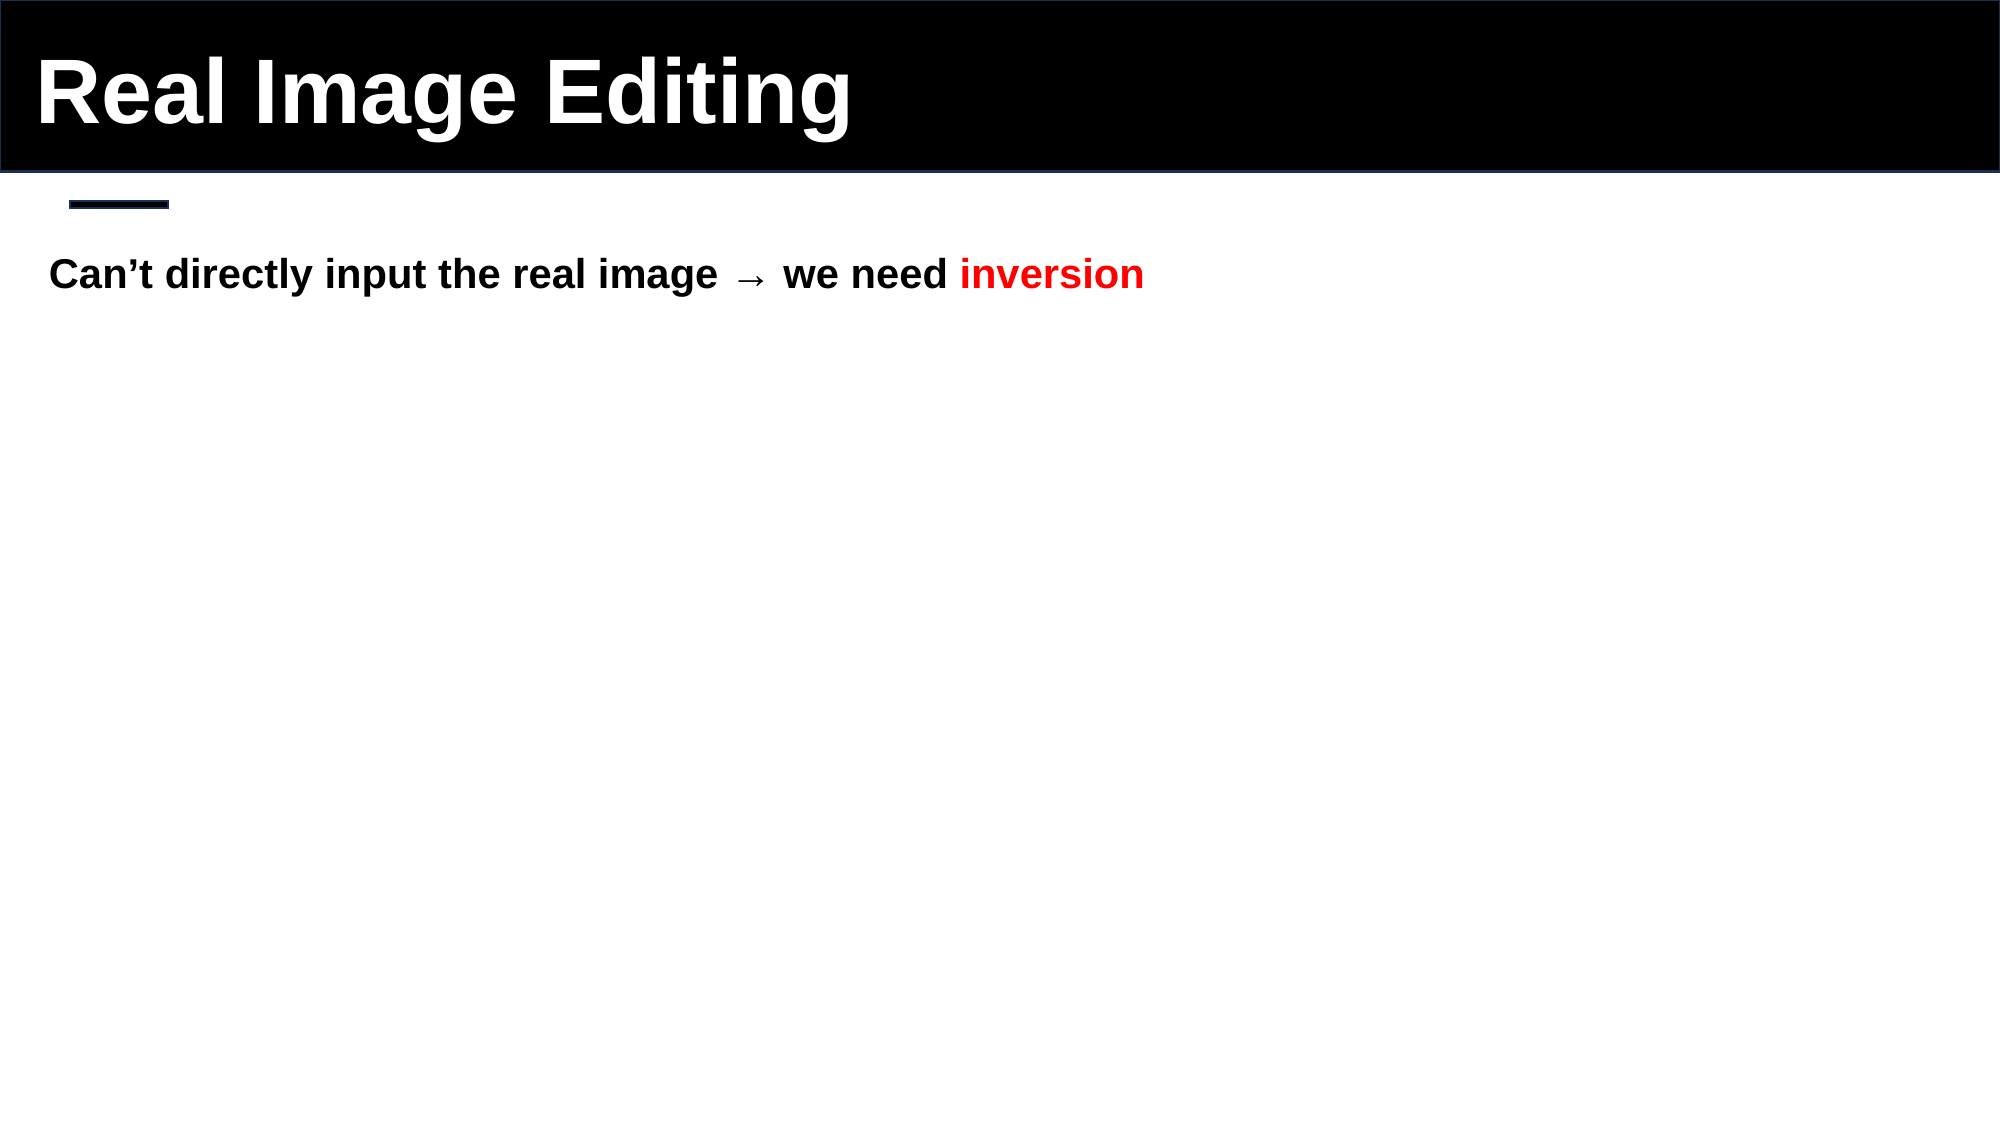

# Real Image Editing

Can’t directly input the real image → we need inversion